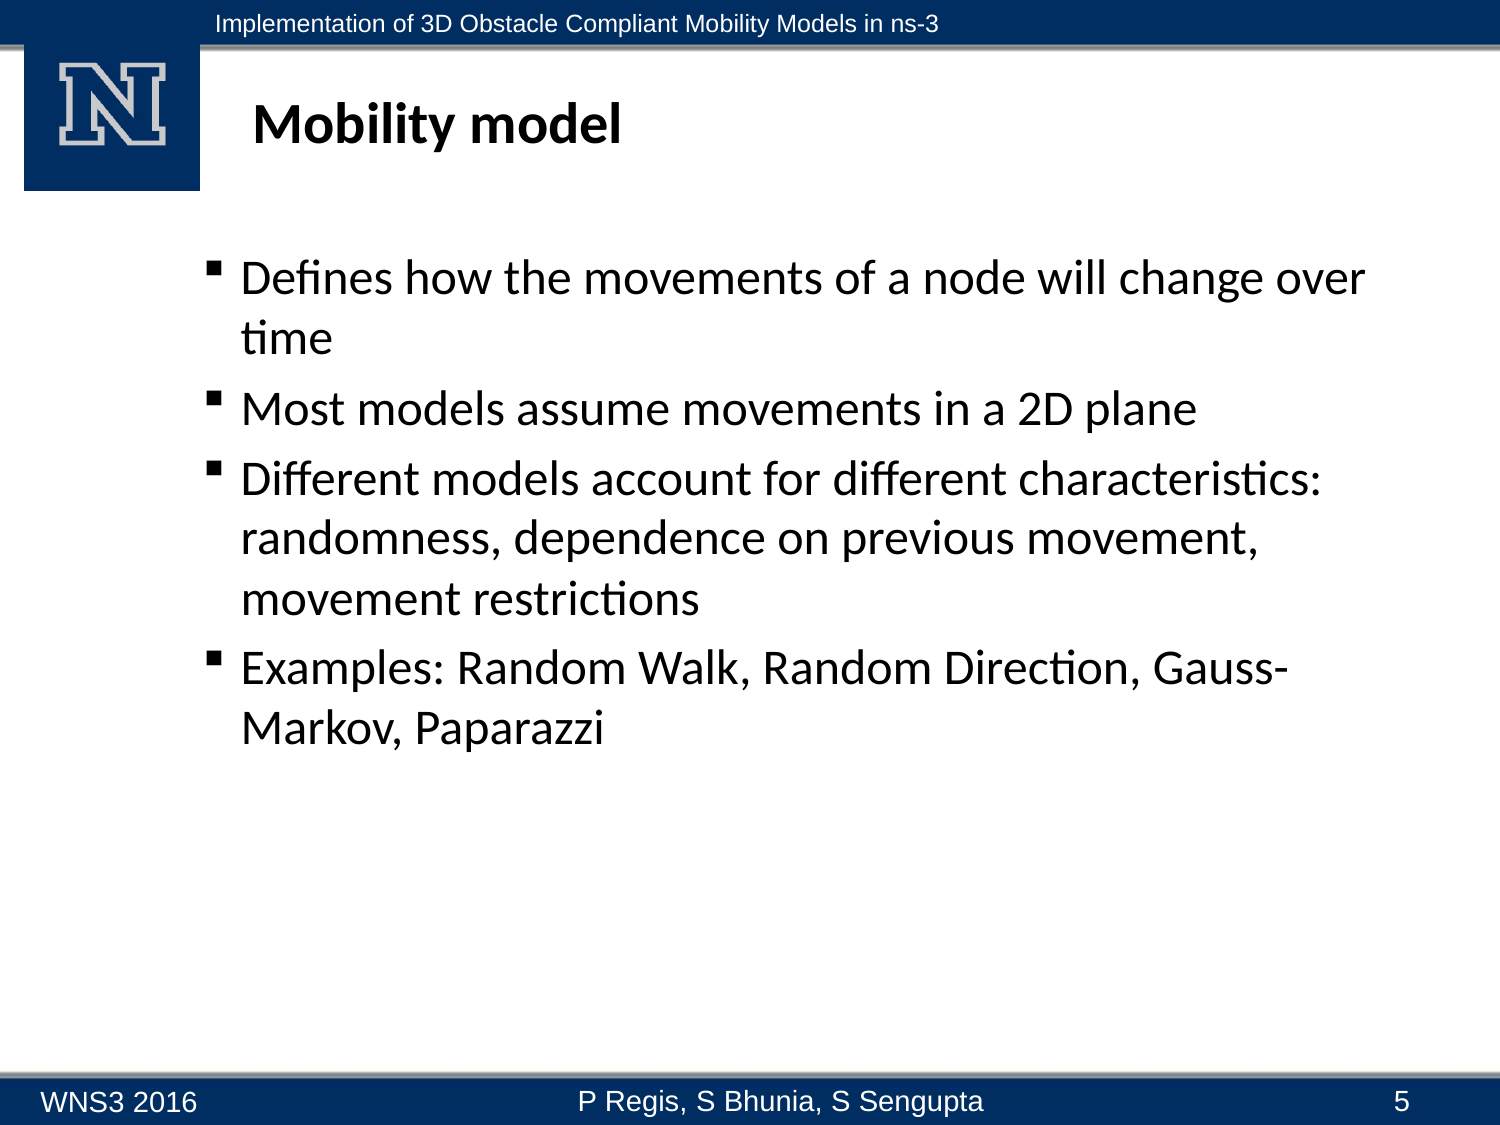

# Mobility model
Defines how the movements of a node will change over time
Most models assume movements in a 2D plane
Different models account for different characteristics: randomness, dependence on previous movement, movement restrictions
Examples: Random Walk, Random Direction, Gauss-Markov, Paparazzi
5